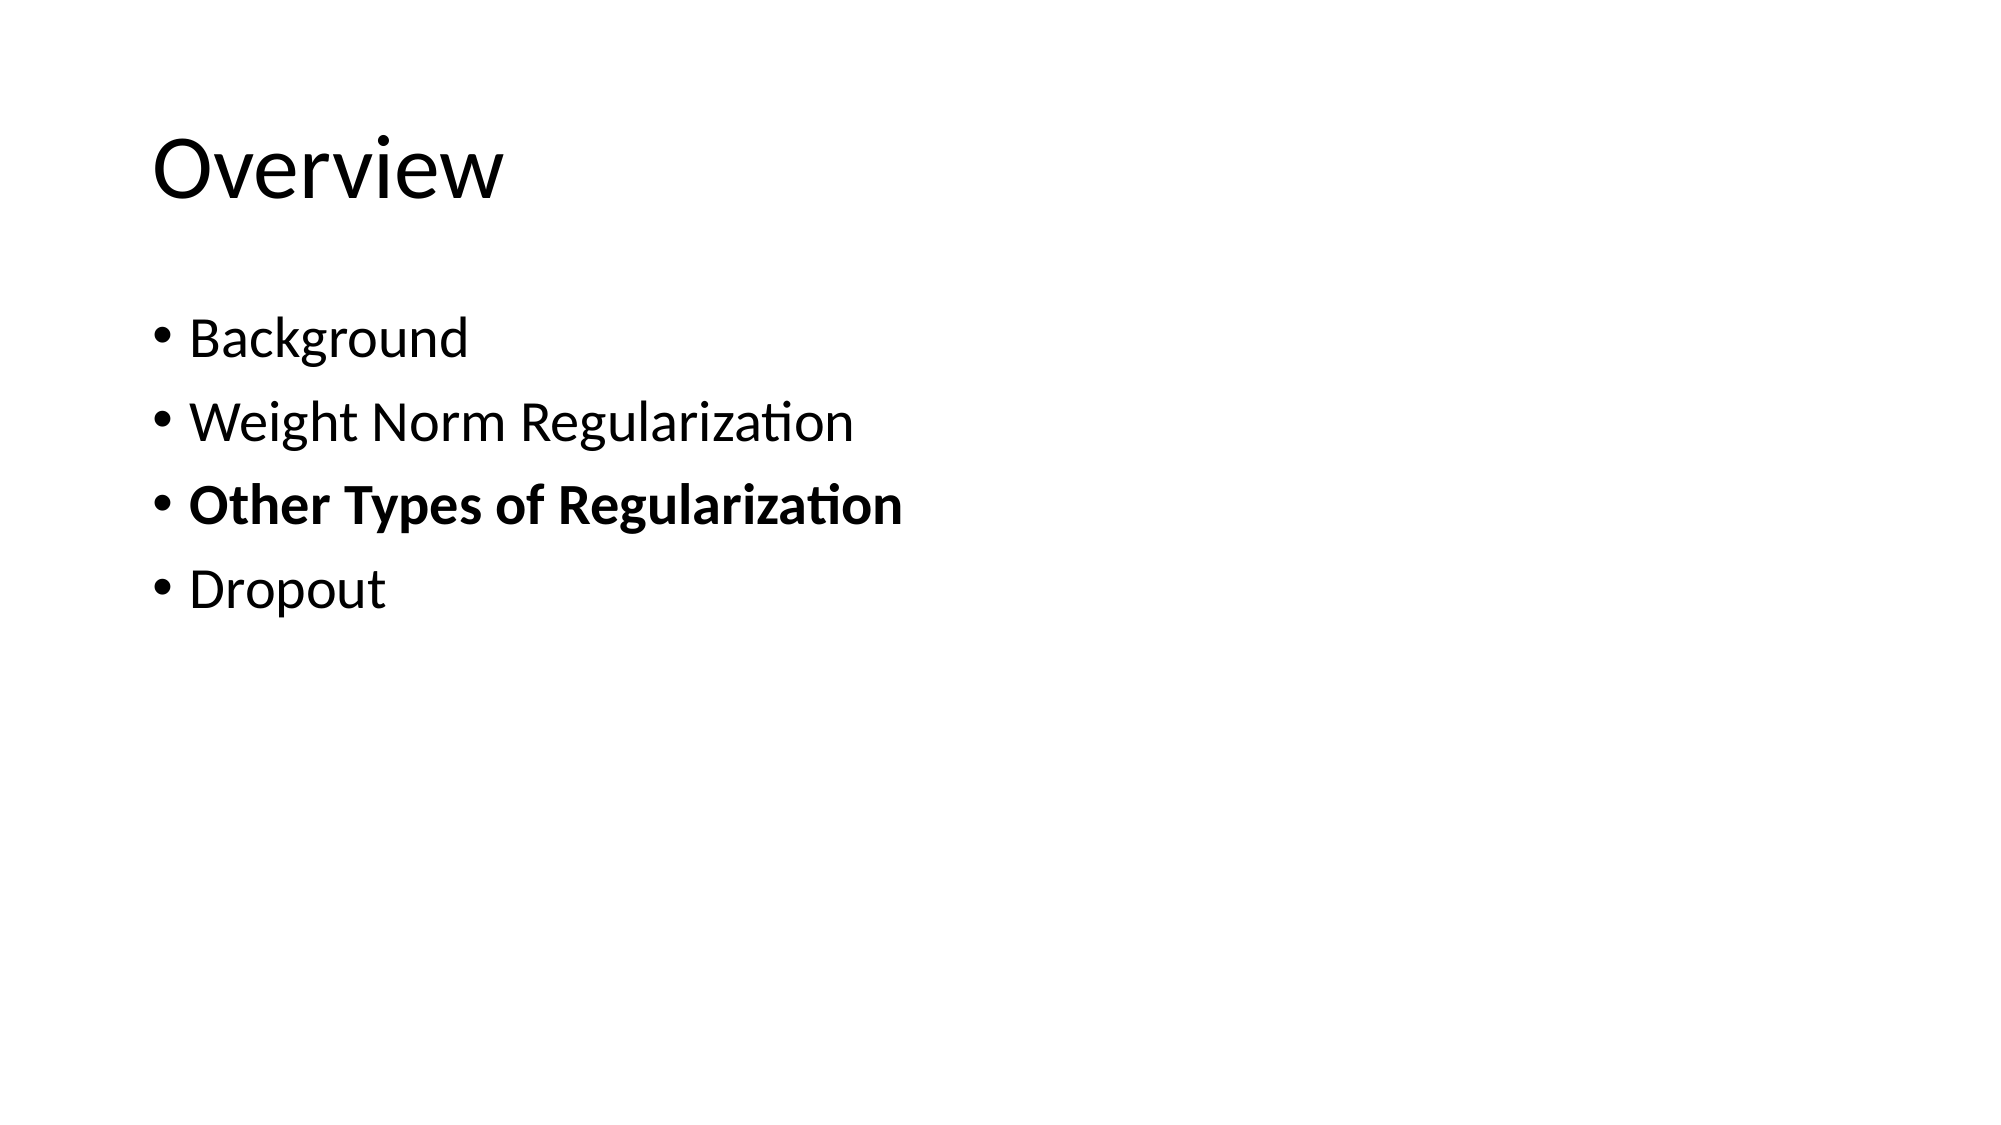

# Overview
Background
Weight Norm Regularization
Other Types of Regularization
Dropout